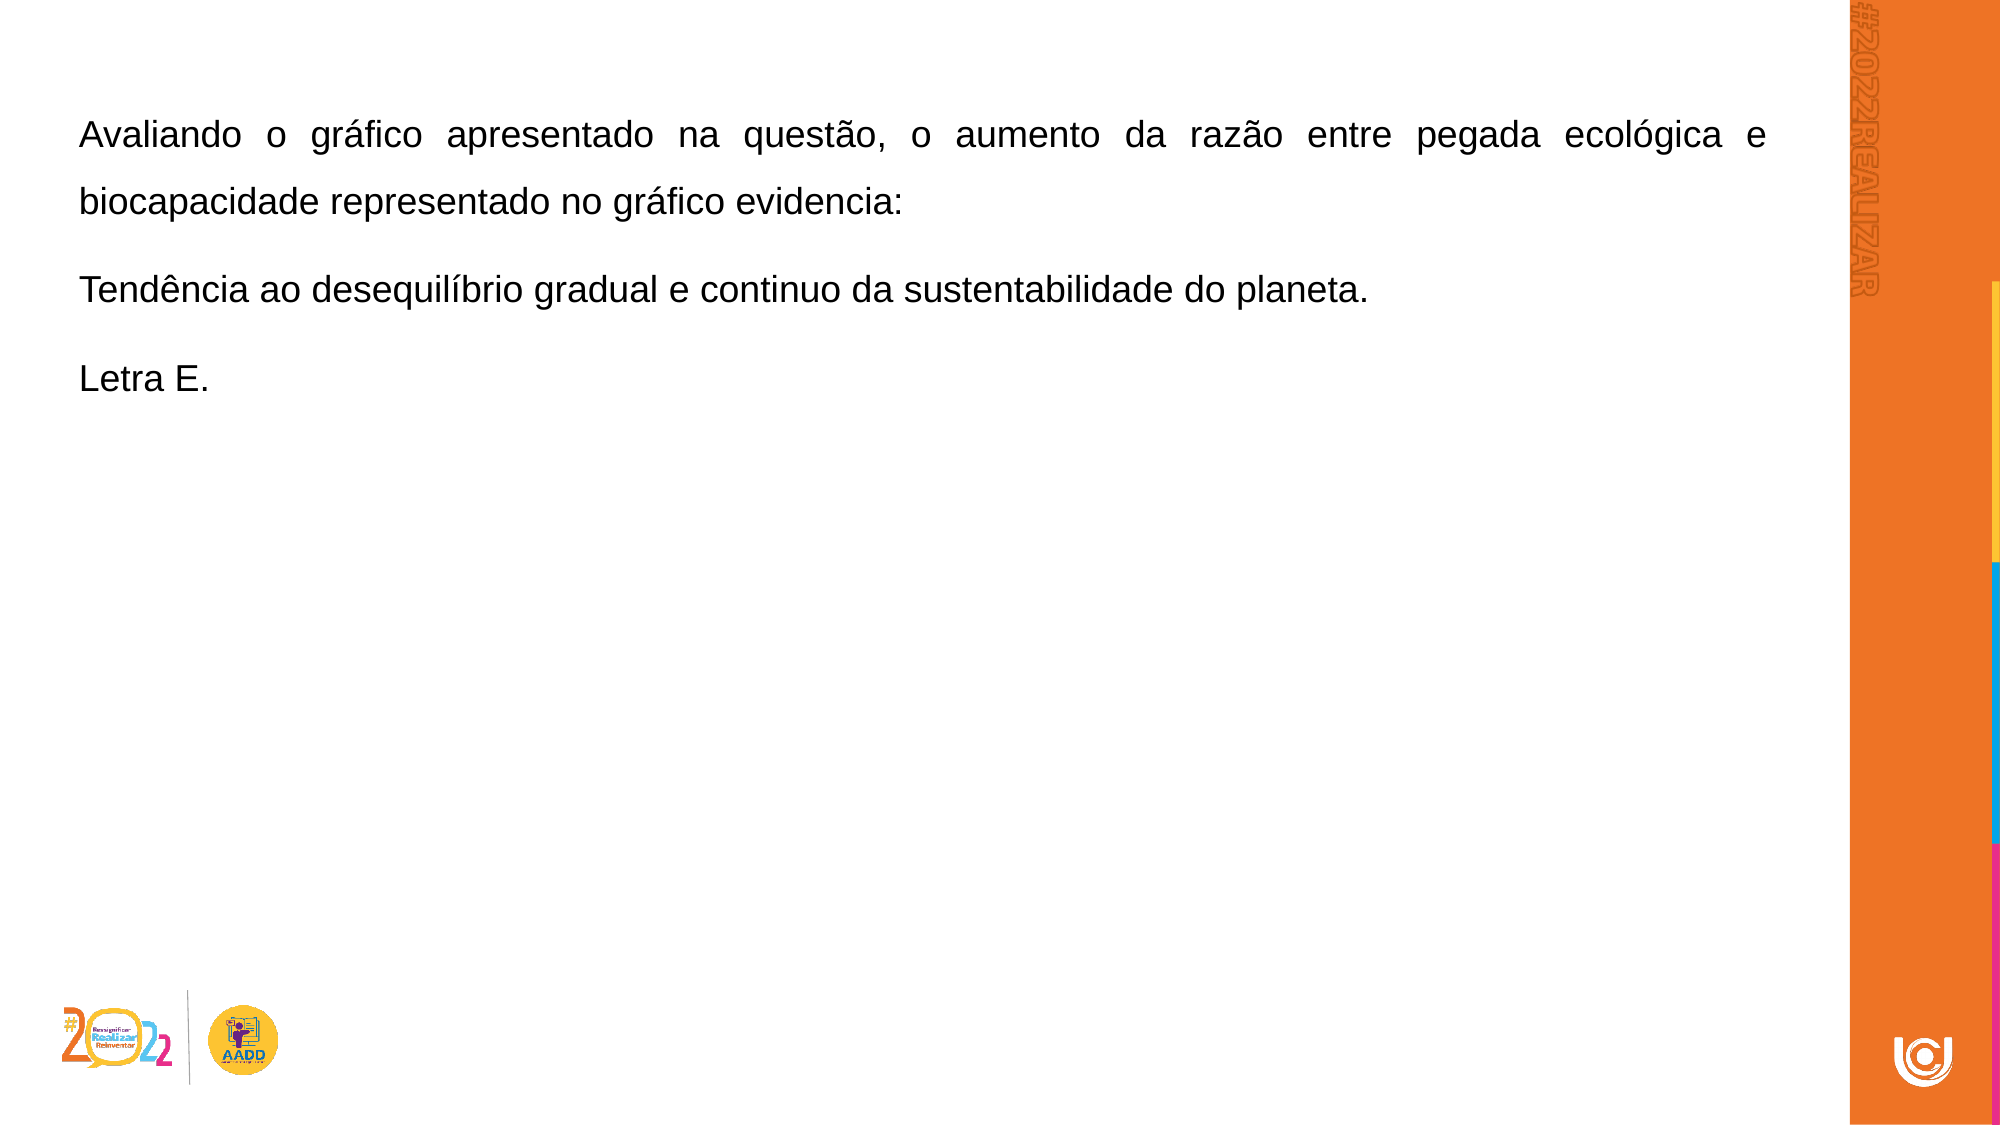

Avaliando o gráfico apresentado na questão, o aumento da razão entre pegada ecológica e biocapacidade representado no gráfico evidencia:
Tendência ao desequilíbrio gradual e continuo da sustentabilidade do planeta.
Letra E.